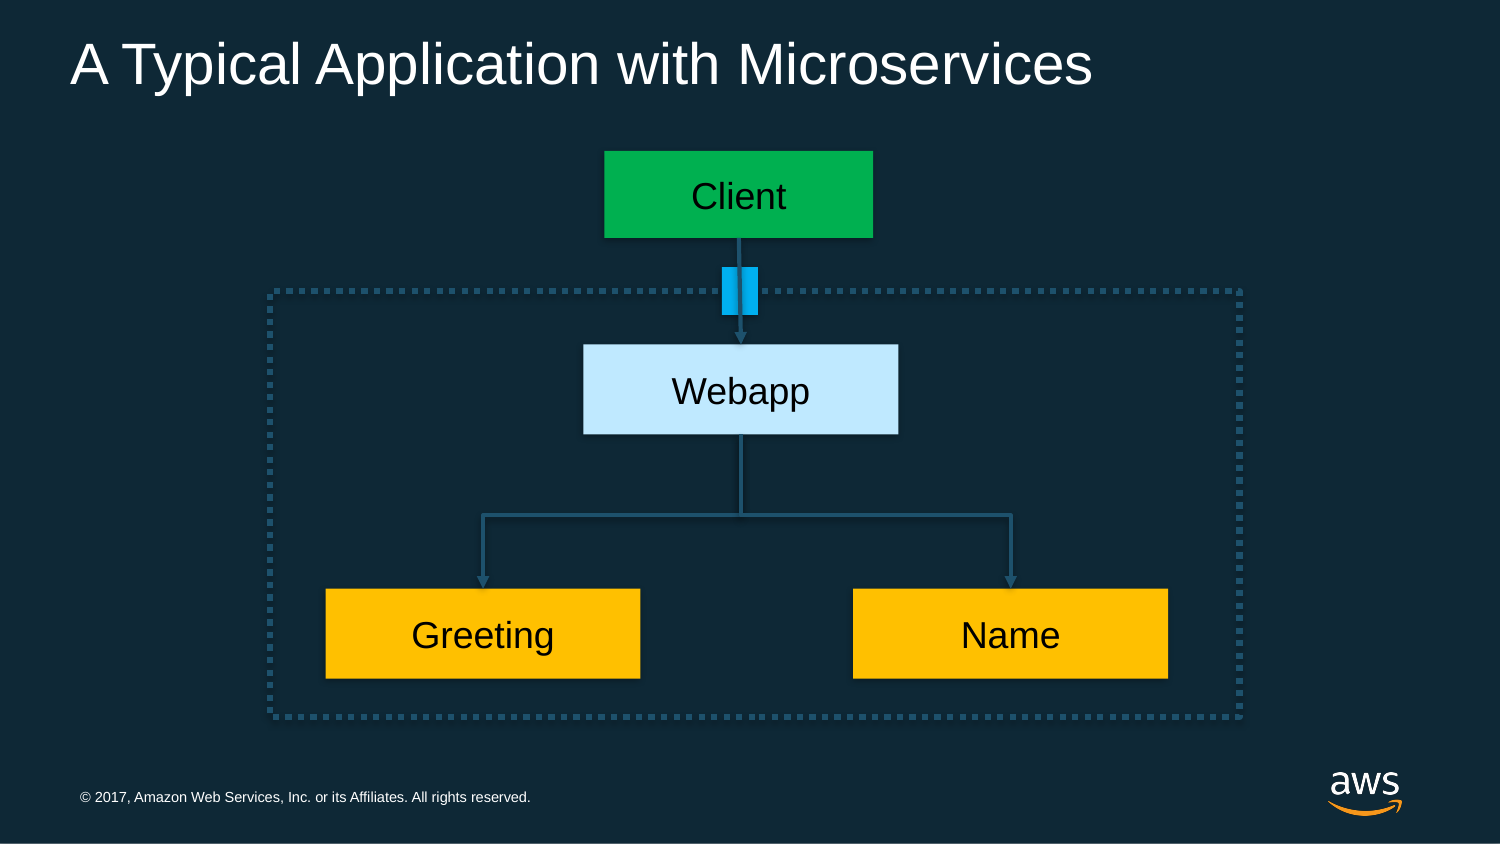

# A Typical Application with Microservices
Client

Webapp
Greeting
Name